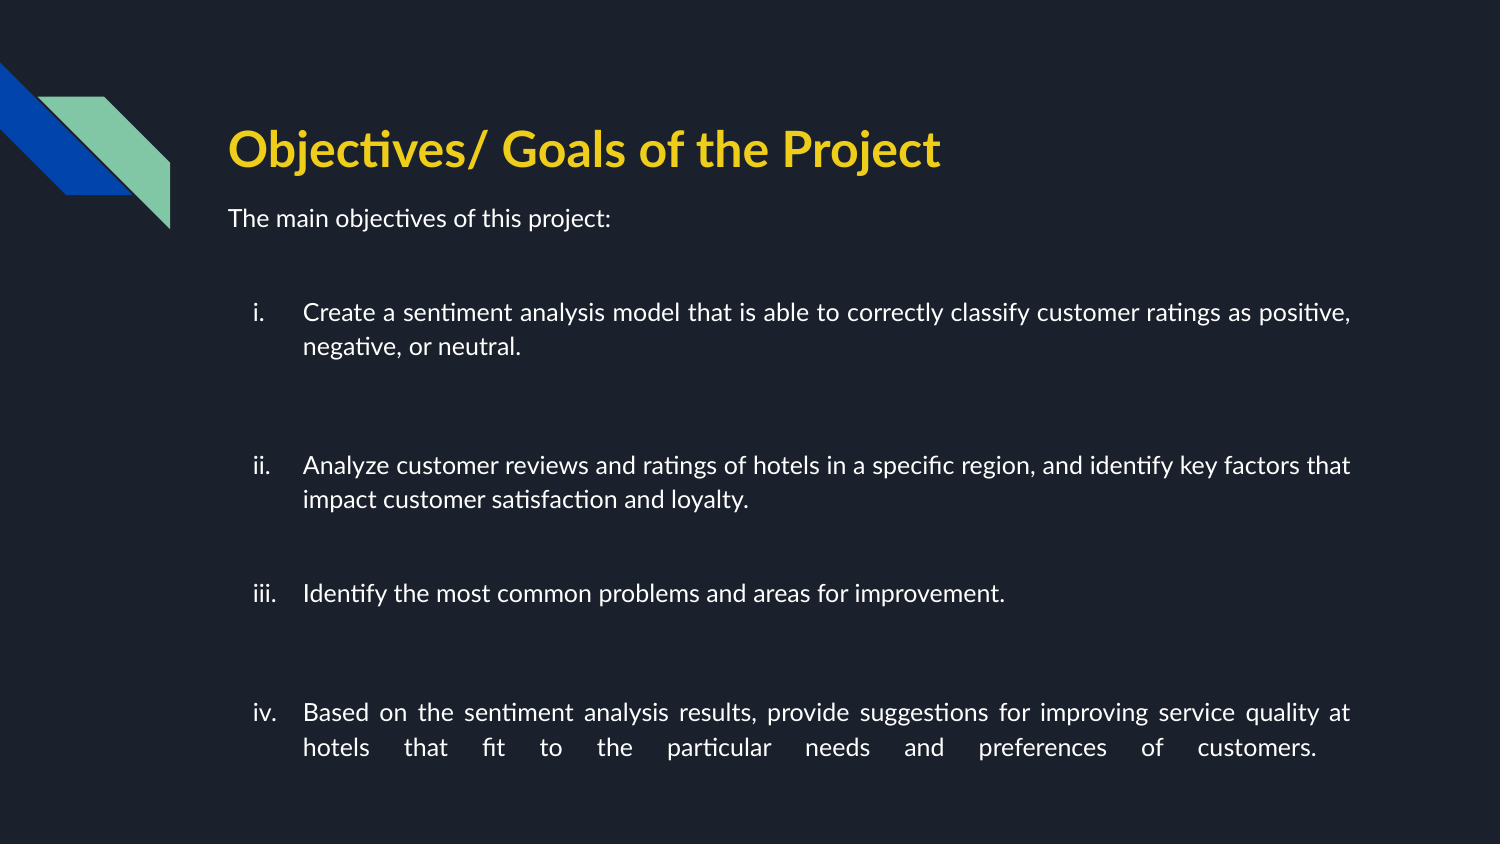

# Objectives/ Goals of the Project
The main objectives of this project:

Create a sentiment analysis model that is able to correctly classify customer ratings as positive, negative, or neutral.

Analyze customer reviews and ratings of hotels in a specific region, and identify key factors that impact customer satisfaction and loyalty.

Identify the most common problems and areas for improvement.

Based on the sentiment analysis results, provide suggestions for improving service quality at hotels that fit to the particular needs and preferences of customers.